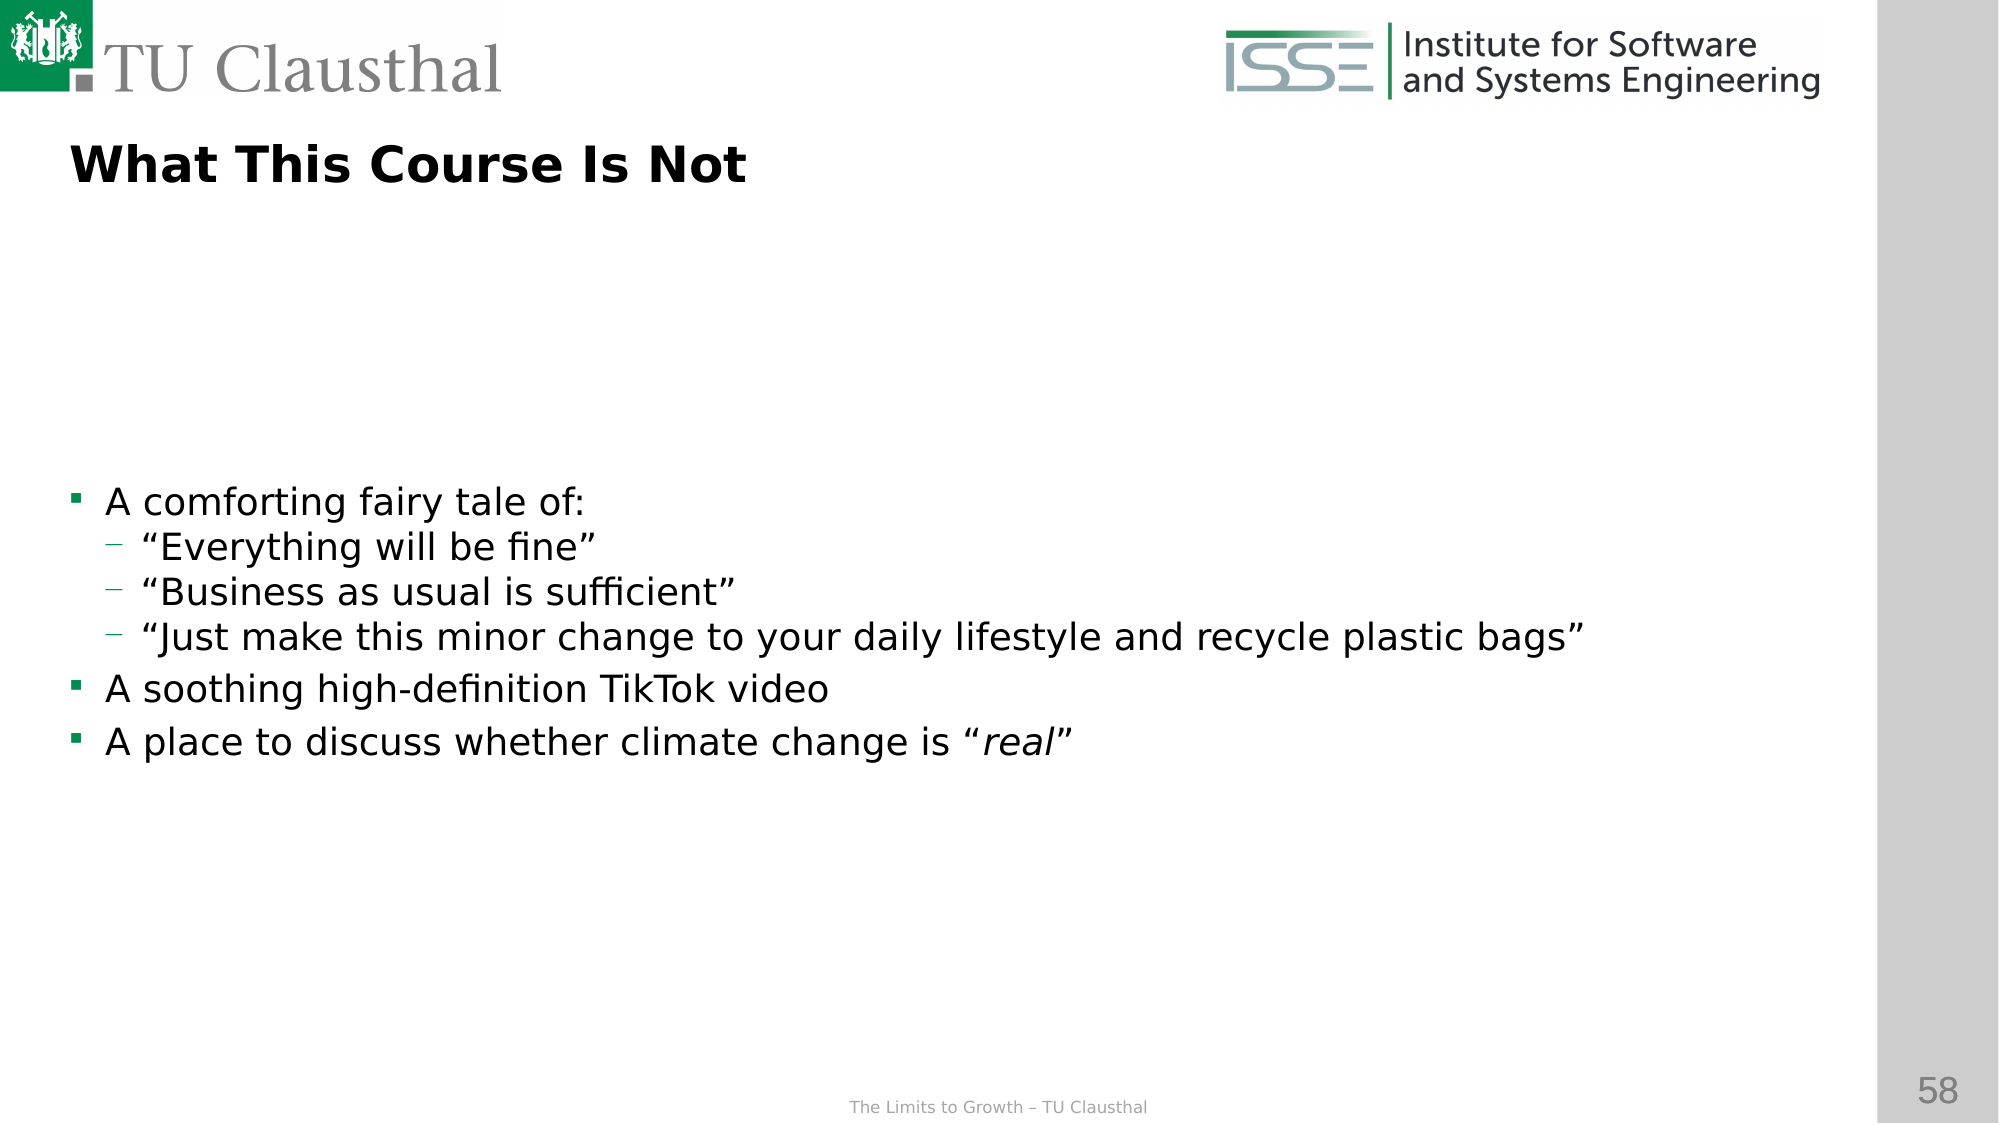

What This Course Is Not

A comforting fairy tale of:
“Everything will be fine”
“Business as usual is sufficient”
“Just make this minor change to your daily lifestyle and recycle plastic bags”
A soothing high-definition TikTok video
A place to discuss whether climate change is “real”